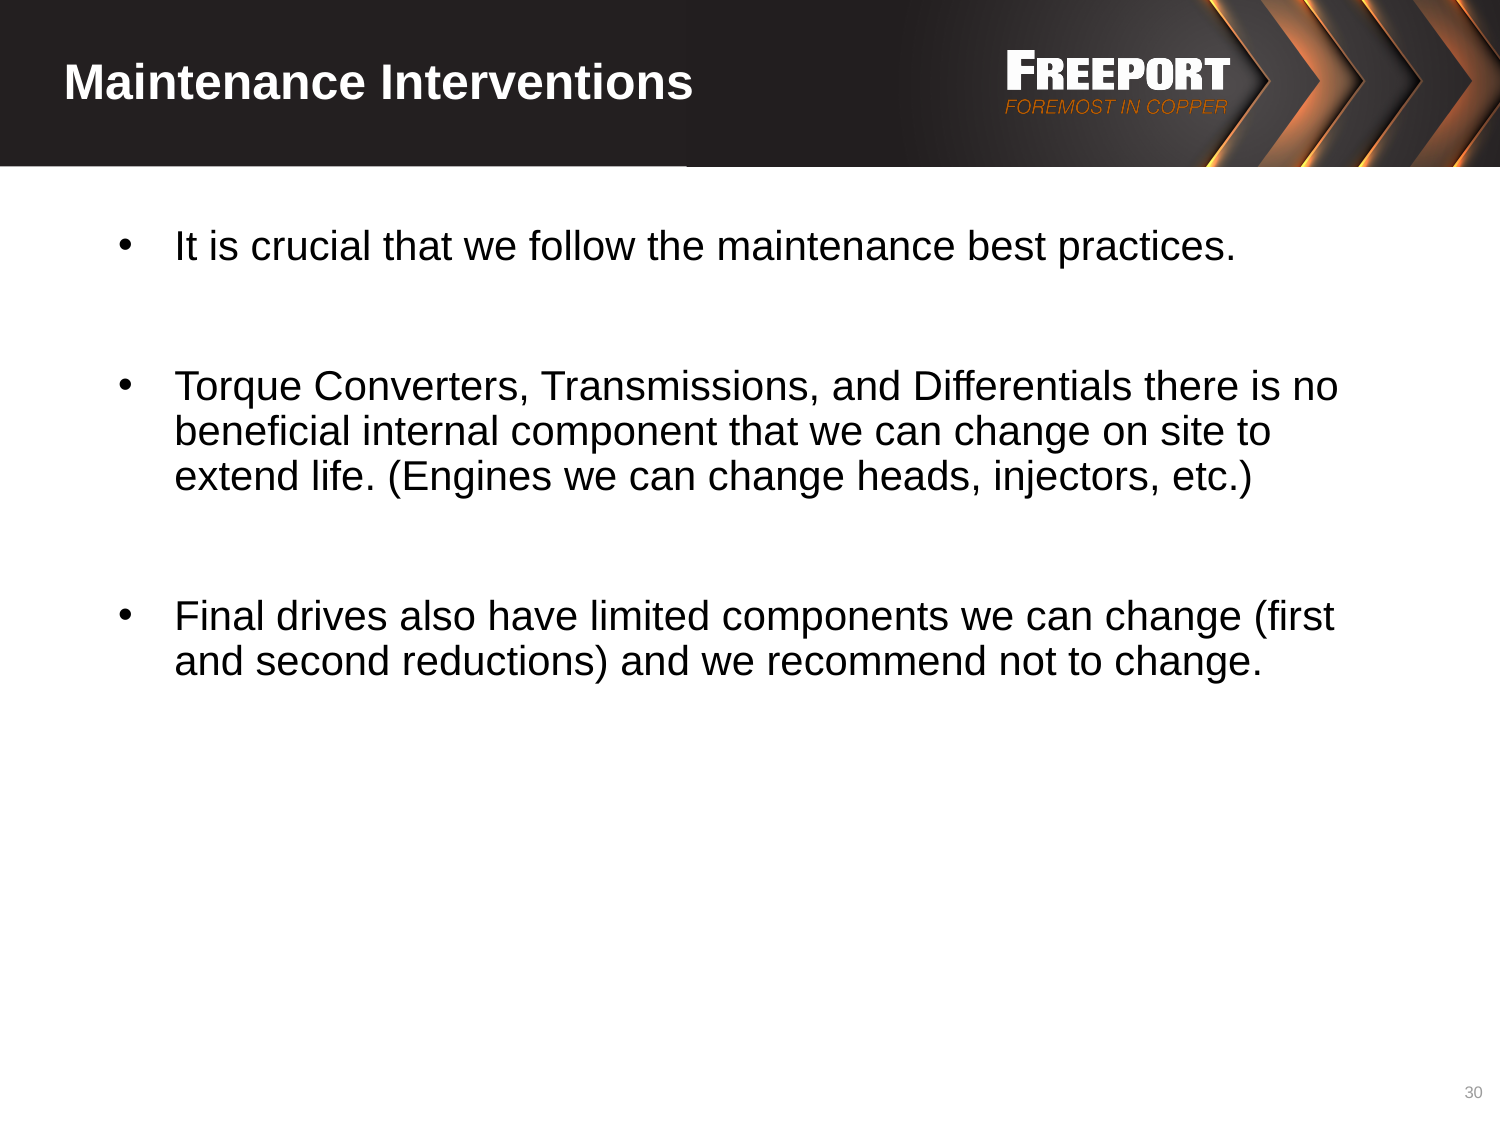

# Maintenance Interventions
It is crucial that we follow the maintenance best practices.

Torque Converters, Transmissions, and Differentials there is no beneficial internal component that we can change on site to extend life. (Engines we can change heads, injectors, etc.)

Final drives also have limited components we can change (first and second reductions) and we recommend not to change.
30